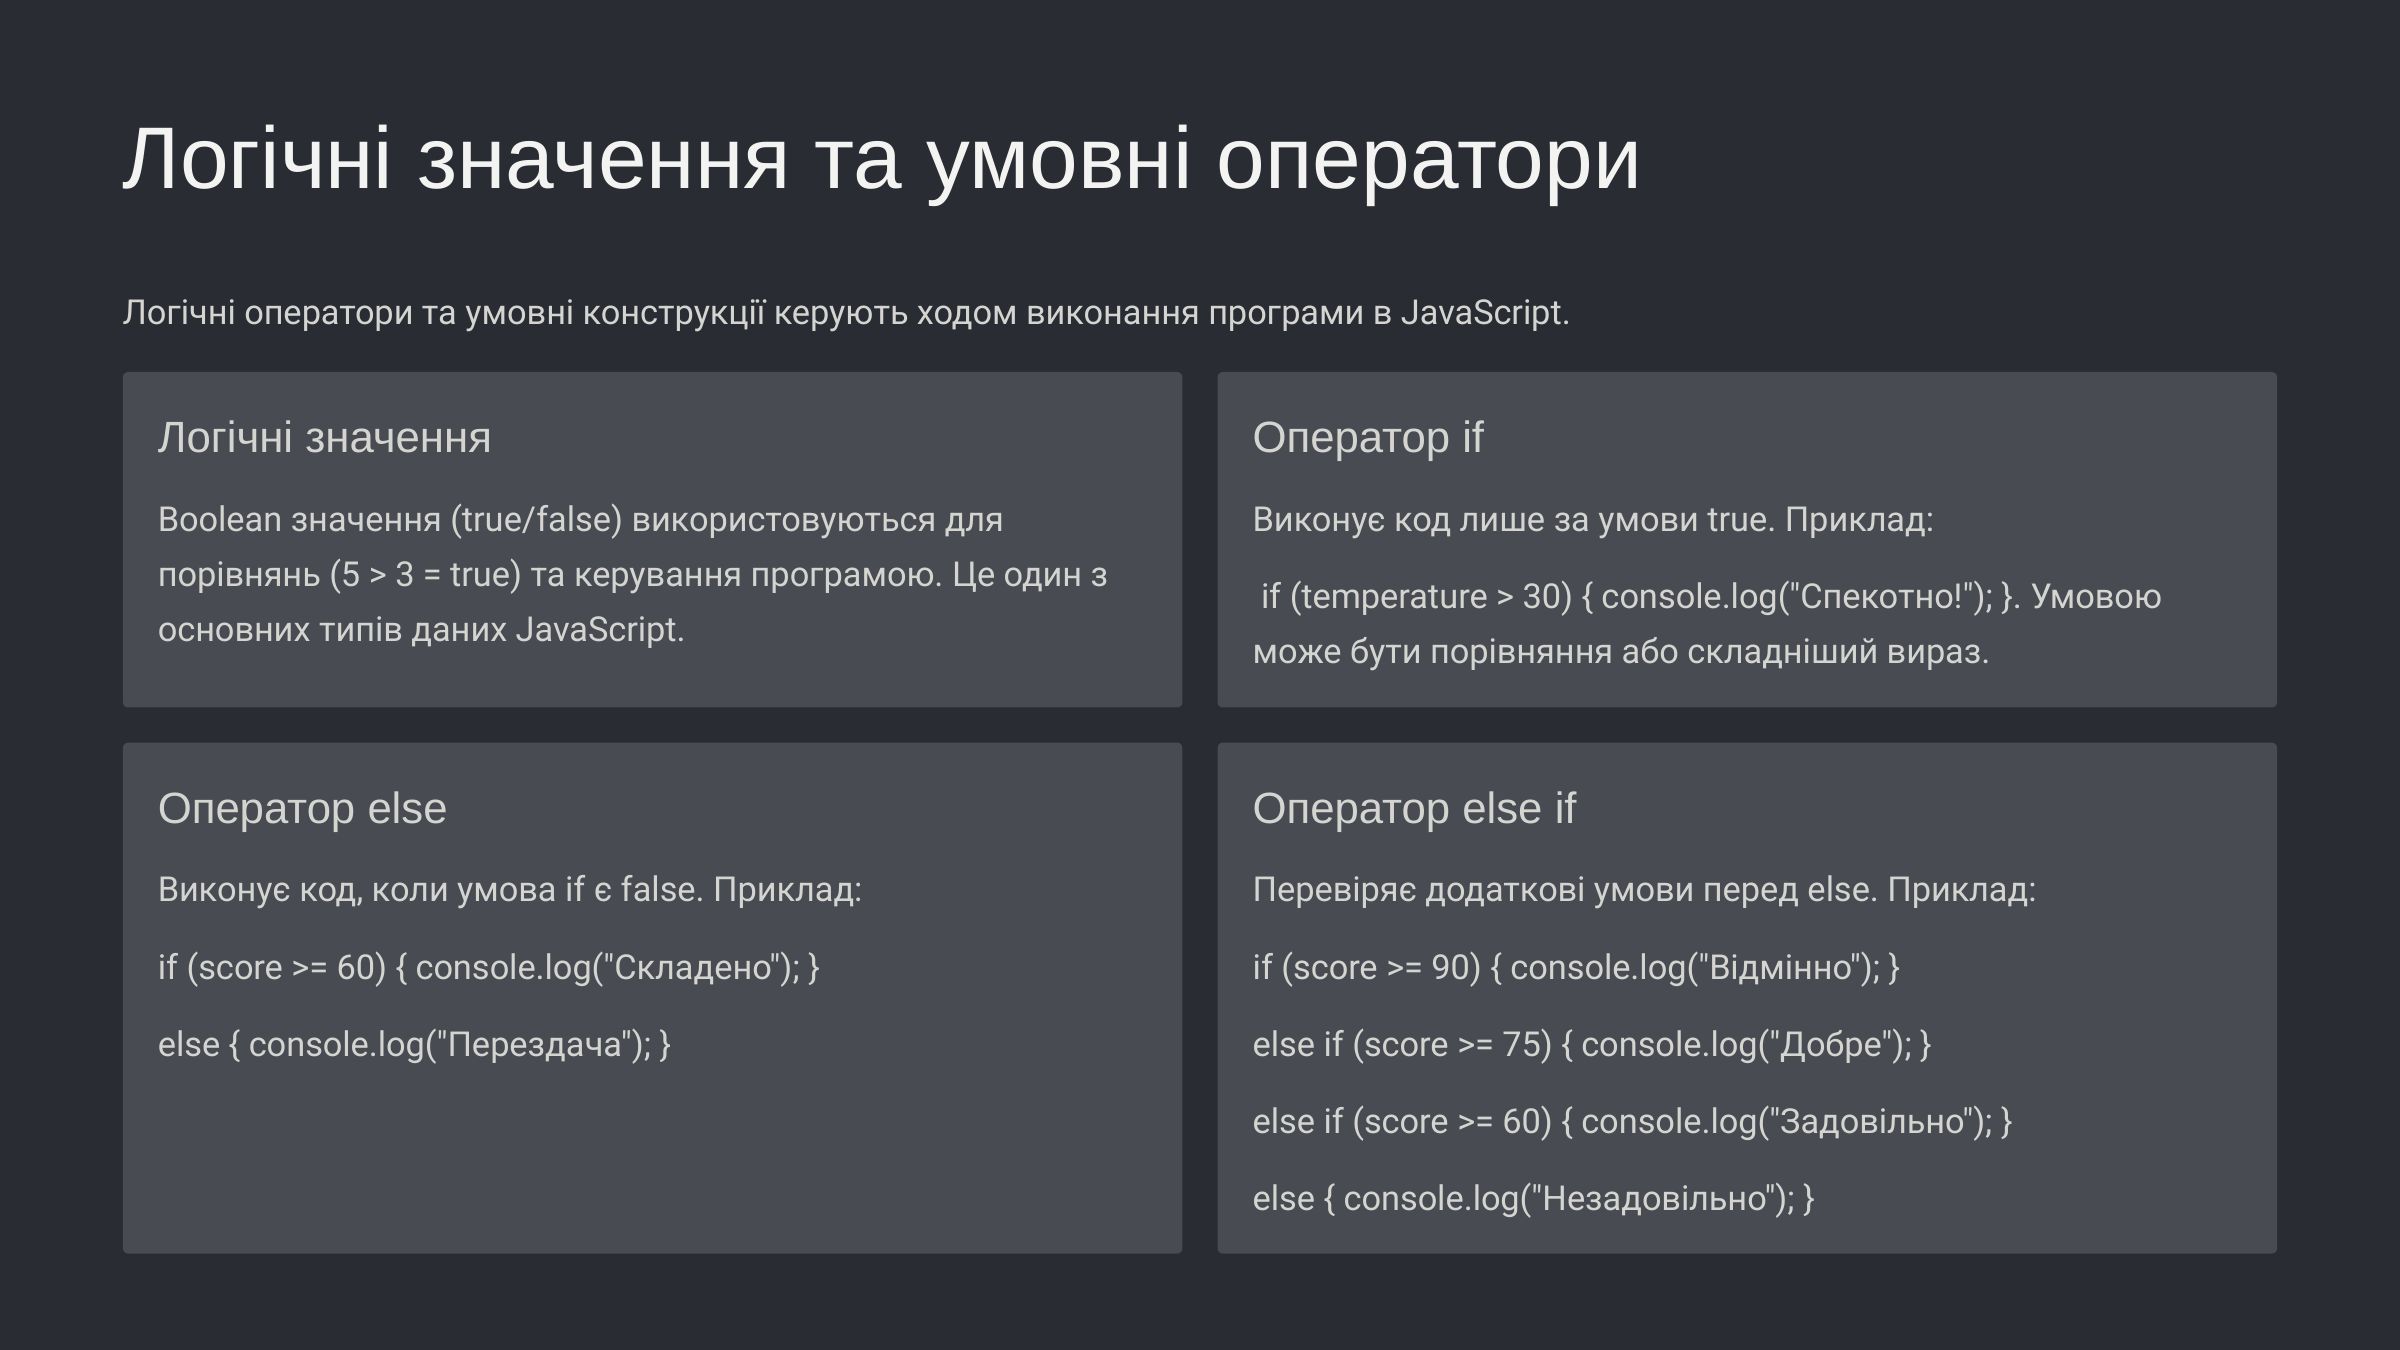

Логічні значення та умовні оператори
Логічні оператори та умовні конструкції керують ходом виконання програми в JavaScript.

Логічні значення
Оператор if
Boolean значення (true/false) використовуються для порівнянь (5 > 3 = true) та керування програмою. Це один з основних типів даних JavaScript.
Виконує код лише за умови true. Приклад:
 if (temperature > 30) { console.log("Спекотно!"); }. Умовою може бути порівняння або складніший вираз.

Оператор else
Оператор else if
Виконує код, коли умова if є false. Приклад:
Перевіряє додаткові умови перед else. Приклад:
if (score >= 60) { console.log("Складено"); }
if (score >= 90) { console.log("Відмінно"); }
else { console.log("Перездача"); }
else if (score >= 75) { console.log("Добре"); }
else if (score >= 60) { console.log("Задовільно"); }
else { console.log("Незадовільно"); }